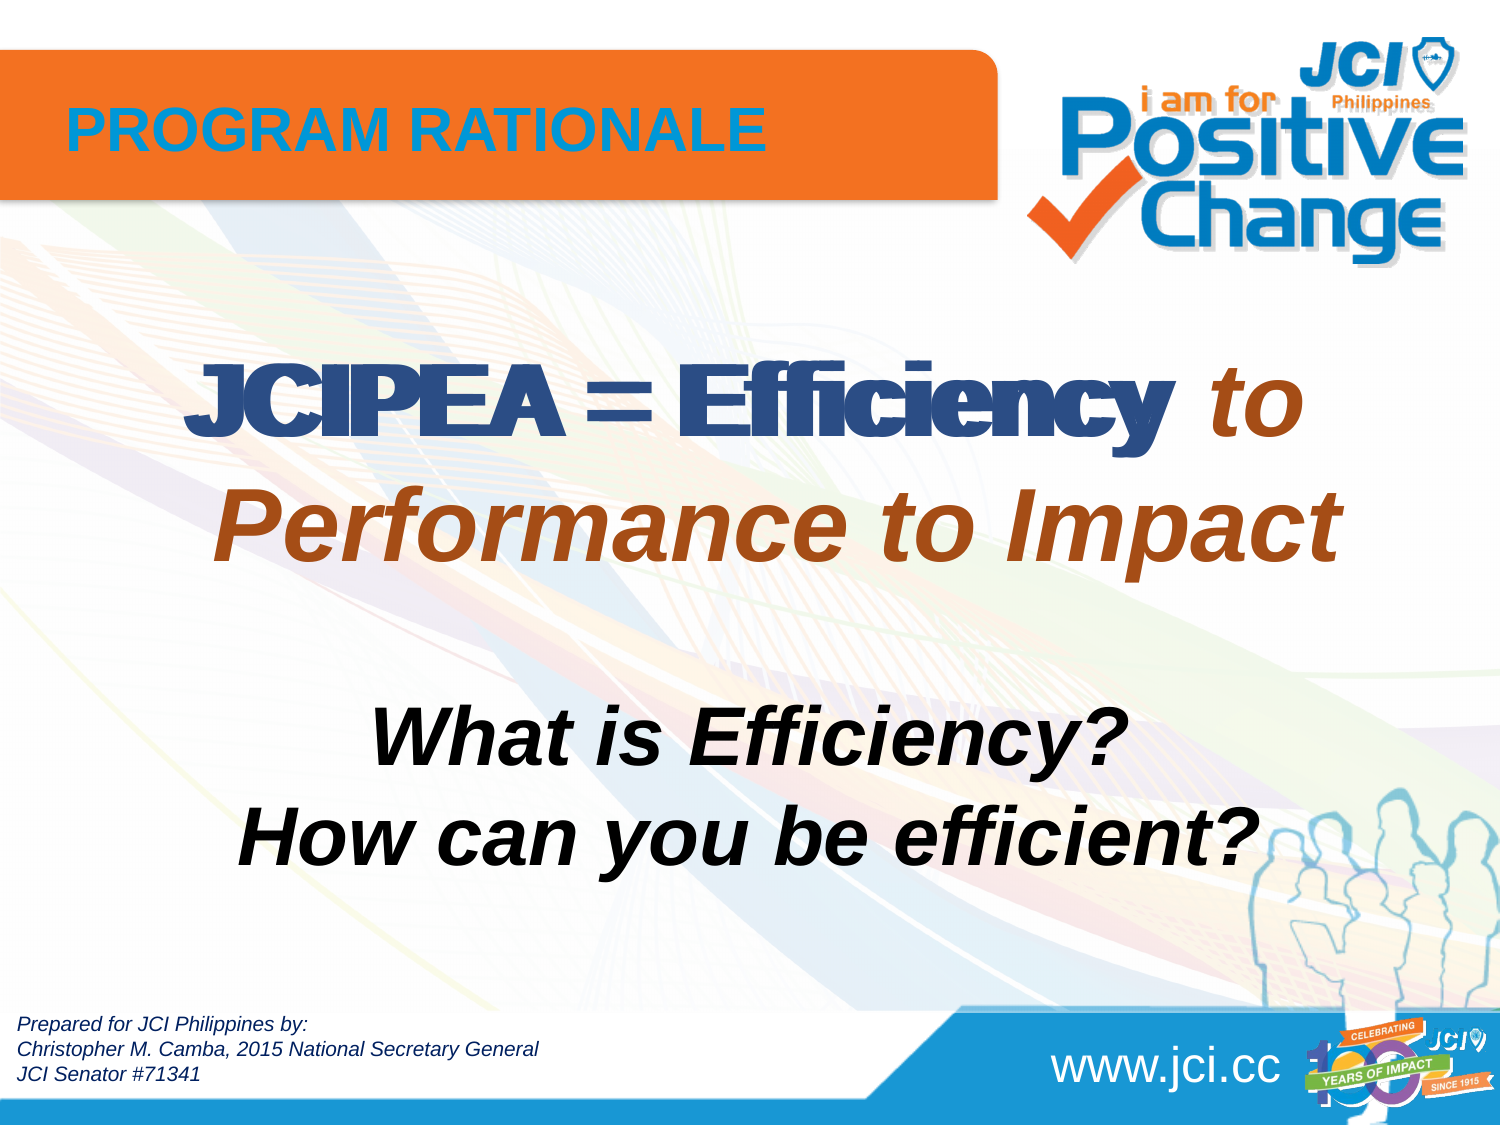

# PROGRAM RATIONALE
JCIPEA = Efficiency to Performance to Impact
JCIPEA = Efficiency
What is Efficiency?
How can you be efficient?